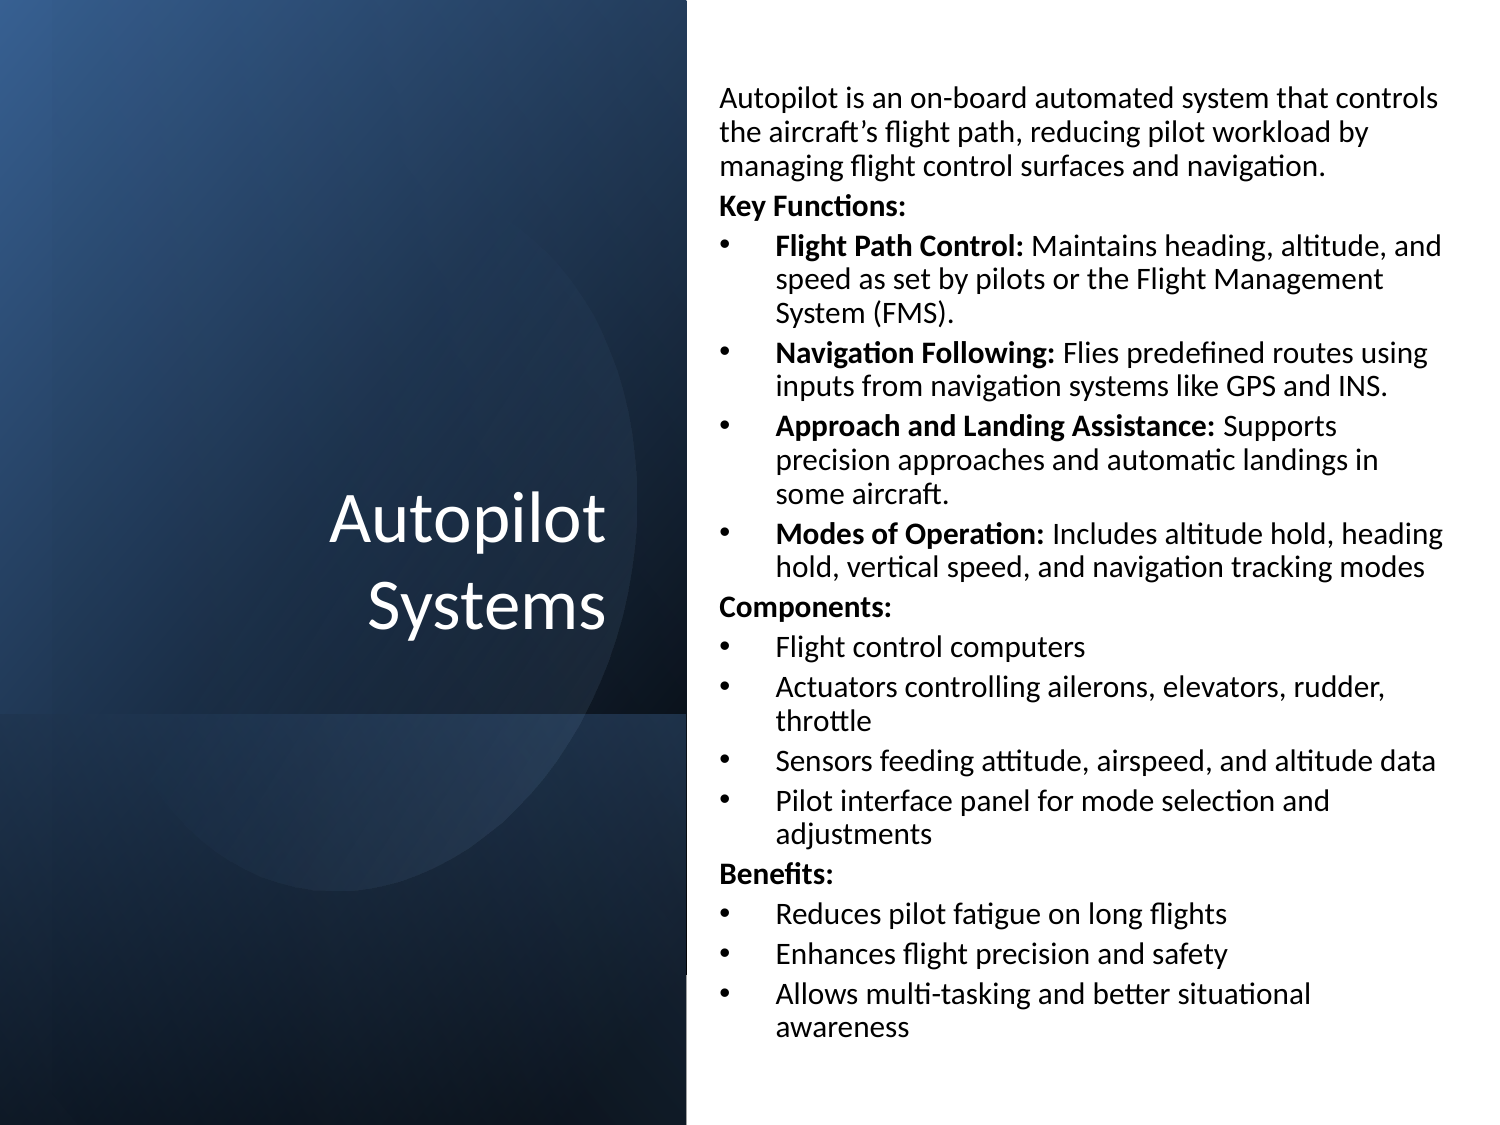

Autopilot is an on-board automated system that controls the aircraft’s flight path, reducing pilot workload by managing flight control surfaces and navigation.
Key Functions:
Flight Path Control: Maintains heading, altitude, and speed as set by pilots or the Flight Management System (FMS).
Navigation Following: Flies predefined routes using inputs from navigation systems like GPS and INS.
Approach and Landing Assistance: Supports precision approaches and automatic landings in some aircraft.
Modes of Operation: Includes altitude hold, heading hold, vertical speed, and navigation tracking modes
Components:
Flight control computers
Actuators controlling ailerons, elevators, rudder, throttle
Sensors feeding attitude, airspeed, and altitude data
Pilot interface panel for mode selection and adjustments
Benefits:
Reduces pilot fatigue on long flights
Enhances flight precision and safety
Allows multi-tasking and better situational awareness
# Autopilot Systems